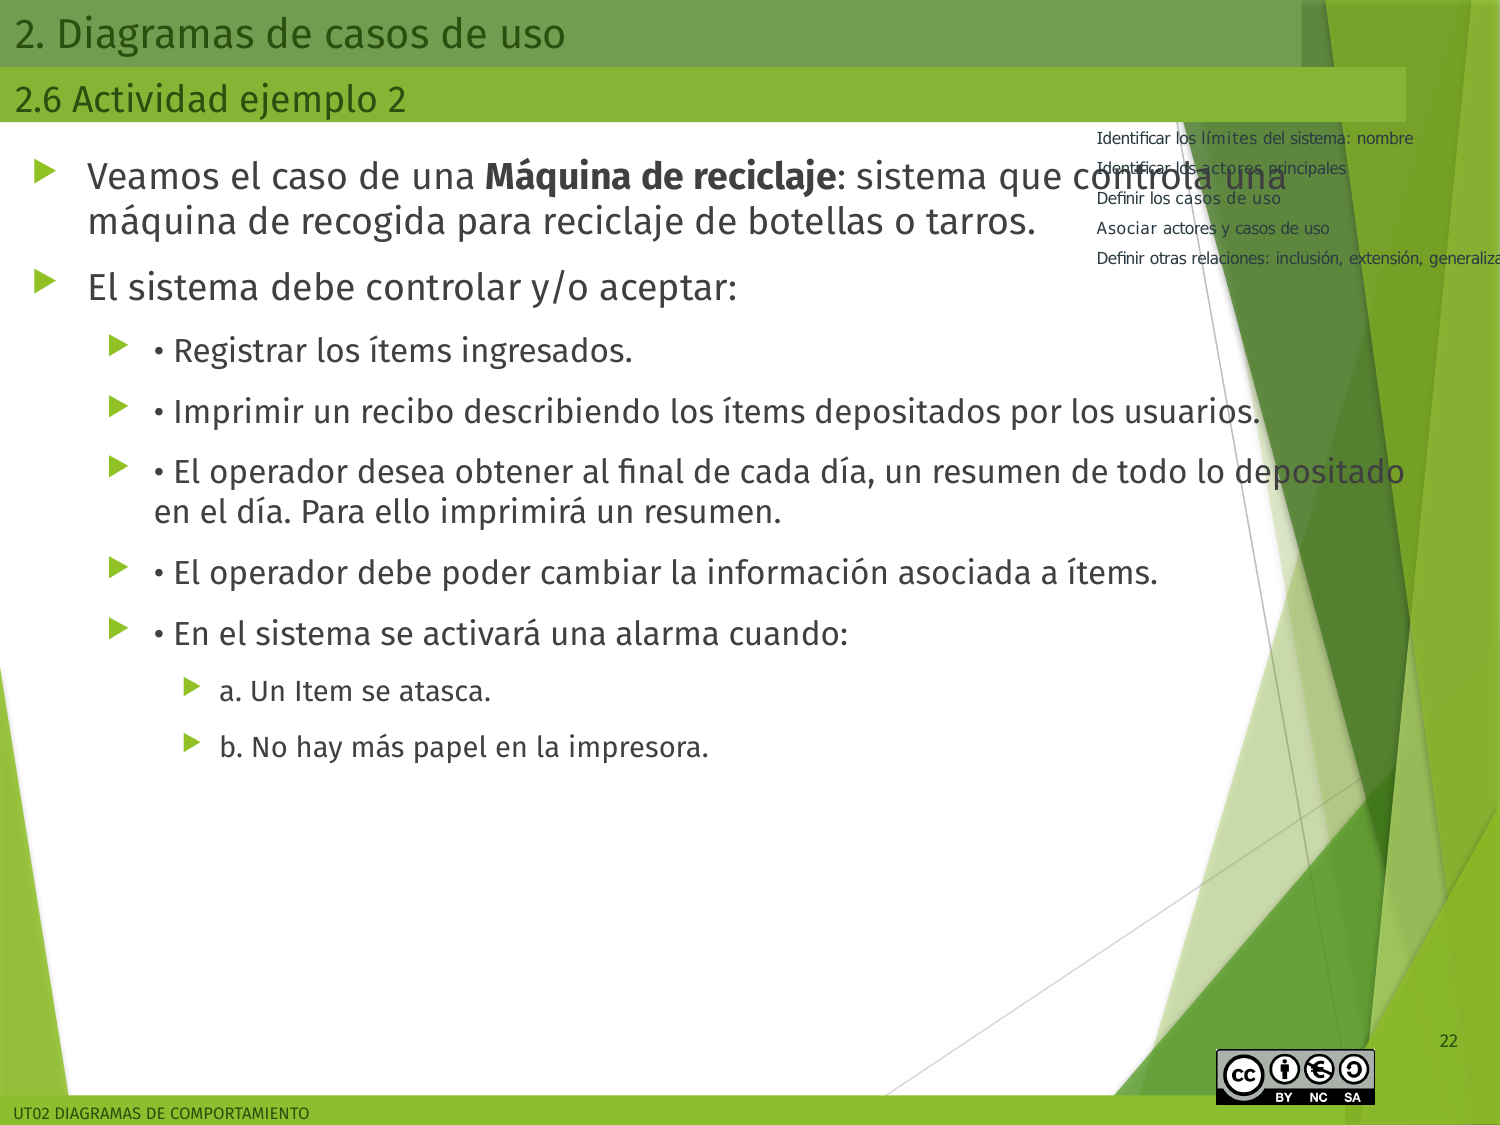

# 2. Diagramas de casos de uso
2.6 Actividad ejemplo 2
Identificar los límites del sistema: nombre
Identificar los actores principales
Definir los casos de uso
Asociar actores y casos de uso
Definir otras relaciones: inclusión, extensión, generalización
Veamos el caso de una Máquina de reciclaje: sistema que controla una máquina de recogida para reciclaje de botellas o tarros.
El sistema debe controlar y/o aceptar:
• Registrar los ítems ingresados.
• Imprimir un recibo describiendo los ítems depositados por los usuarios.
• El operador desea obtener al final de cada día, un resumen de todo lo depositado en el día. Para ello imprimirá un resumen.
• El operador debe poder cambiar la información asociada a ítems.
• En el sistema se activará una alarma cuando:
a. Un Item se atasca.
b. No hay más papel en la impresora.

22